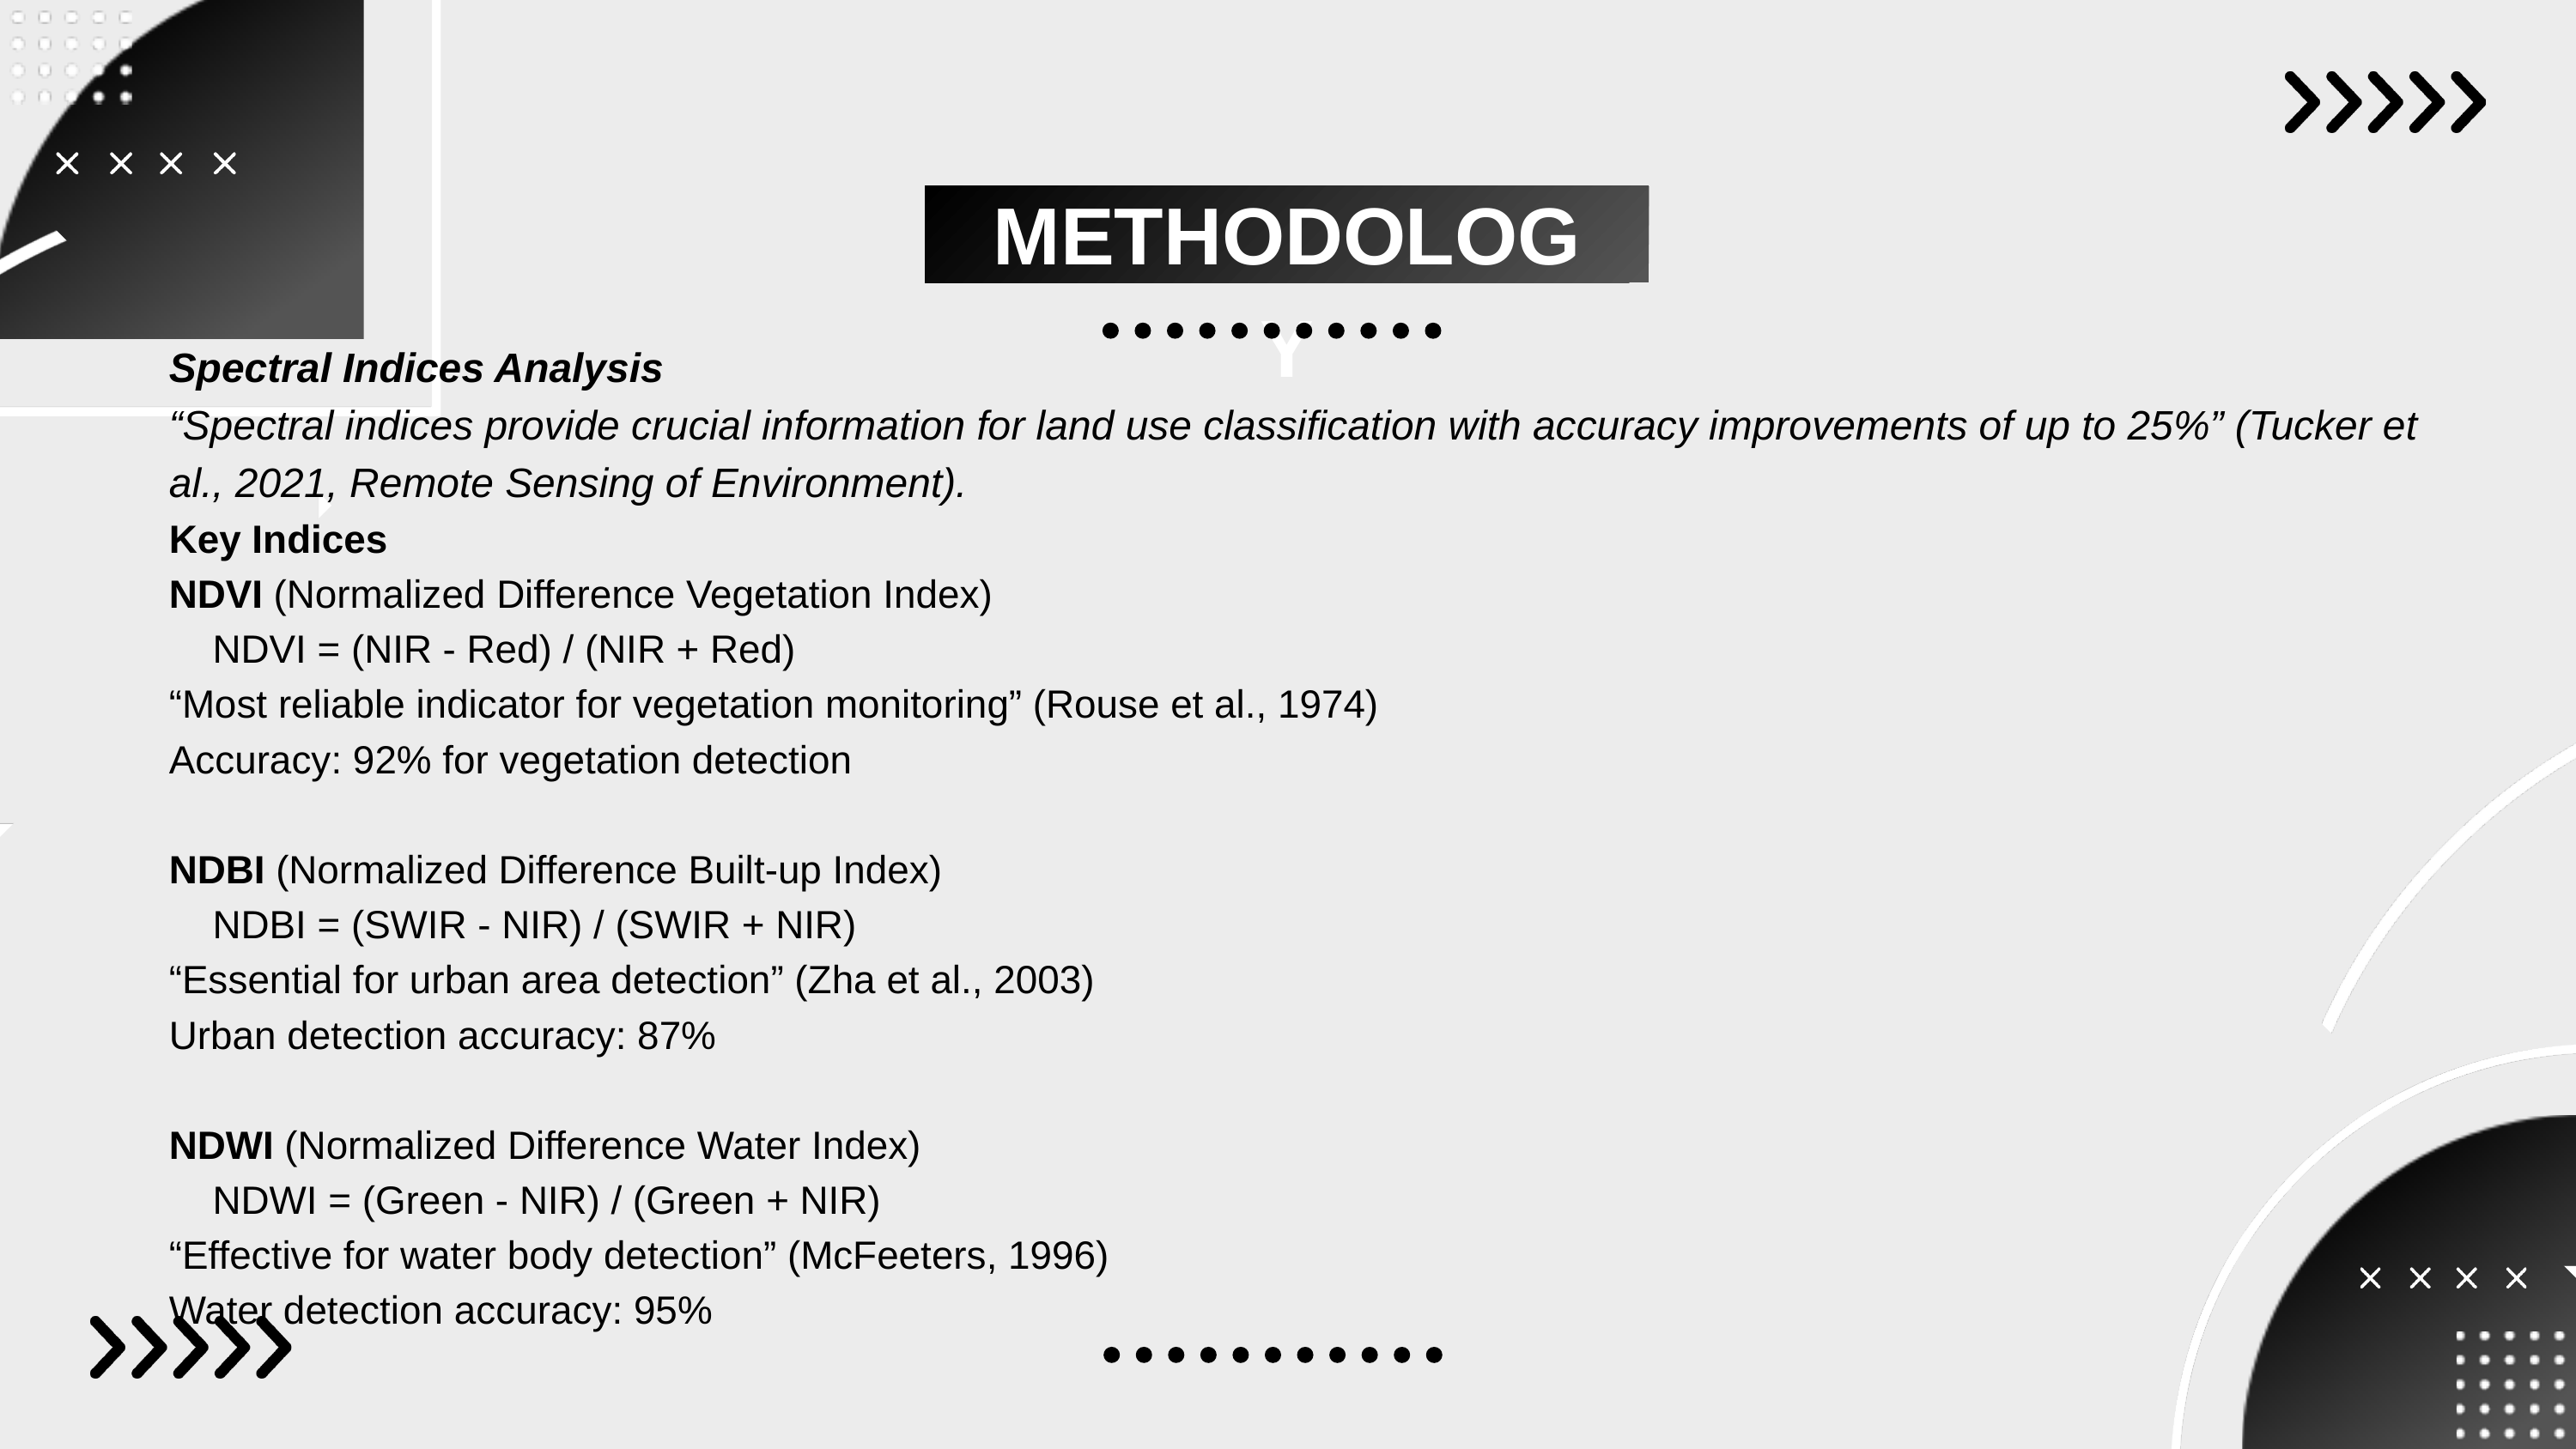

METHODOLOGY

Spectral Indices Analysis
“Spectral indices provide crucial information for land use classification with accuracy improvements of up to 25%” (Tucker et al., 2021, Remote Sensing of Environment).
Key Indices
NDVI (Normalized Difference Vegetation Index)
    NDVI = (NIR - Red) / (NIR + Red)
“Most reliable indicator for vegetation monitoring” (Rouse et al., 1974)
Accuracy: 92% for vegetation detection

NDBI (Normalized Difference Built-up Index)
    NDBI = (SWIR - NIR) / (SWIR + NIR)
“Essential for urban area detection” (Zha et al., 2003)
Urban detection accuracy: 87%

NDWI (Normalized Difference Water Index)
    NDWI = (Green - NIR) / (Green + NIR)
“Effective for water body detection” (McFeeters, 1996)
Water detection accuracy: 95%